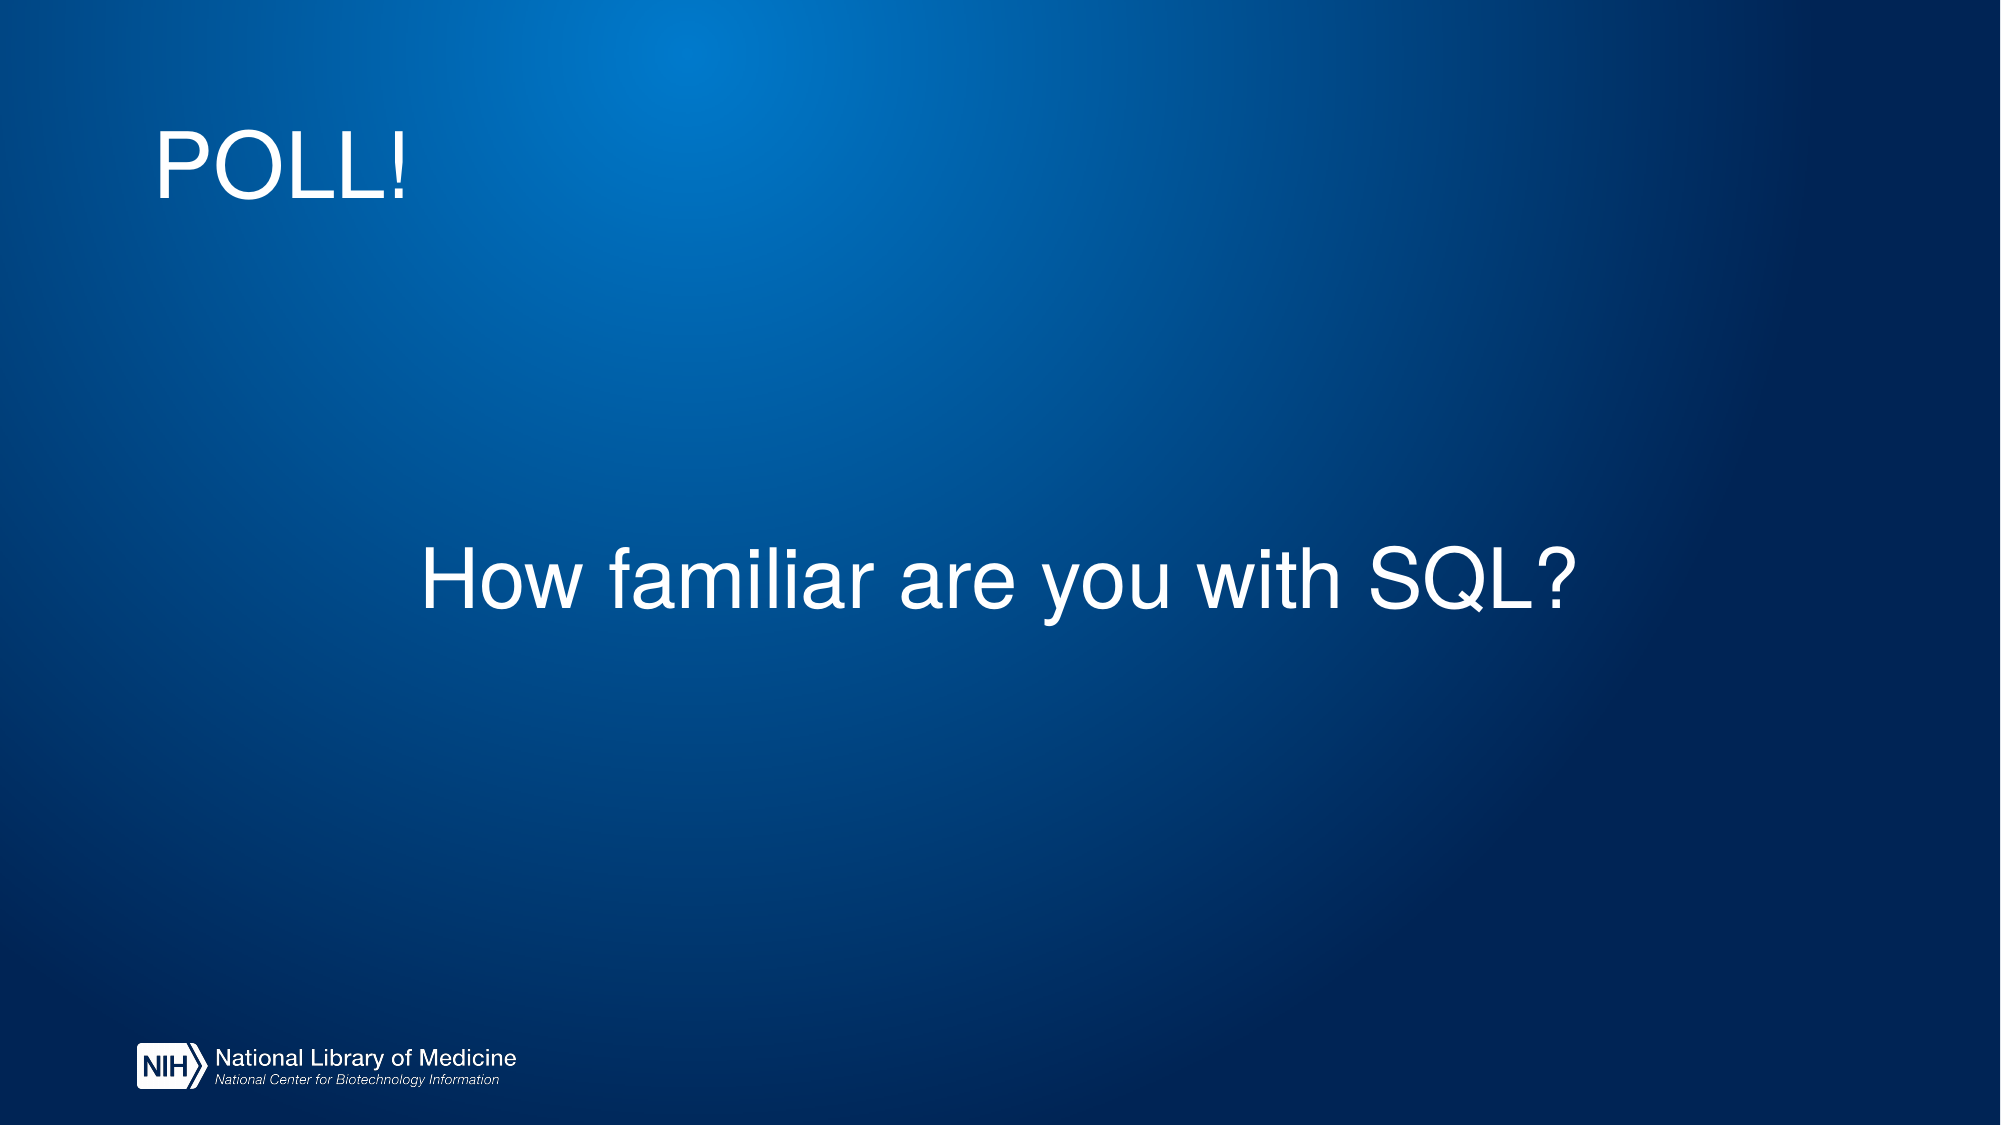

# POLL!
How familiar are you with SQL?